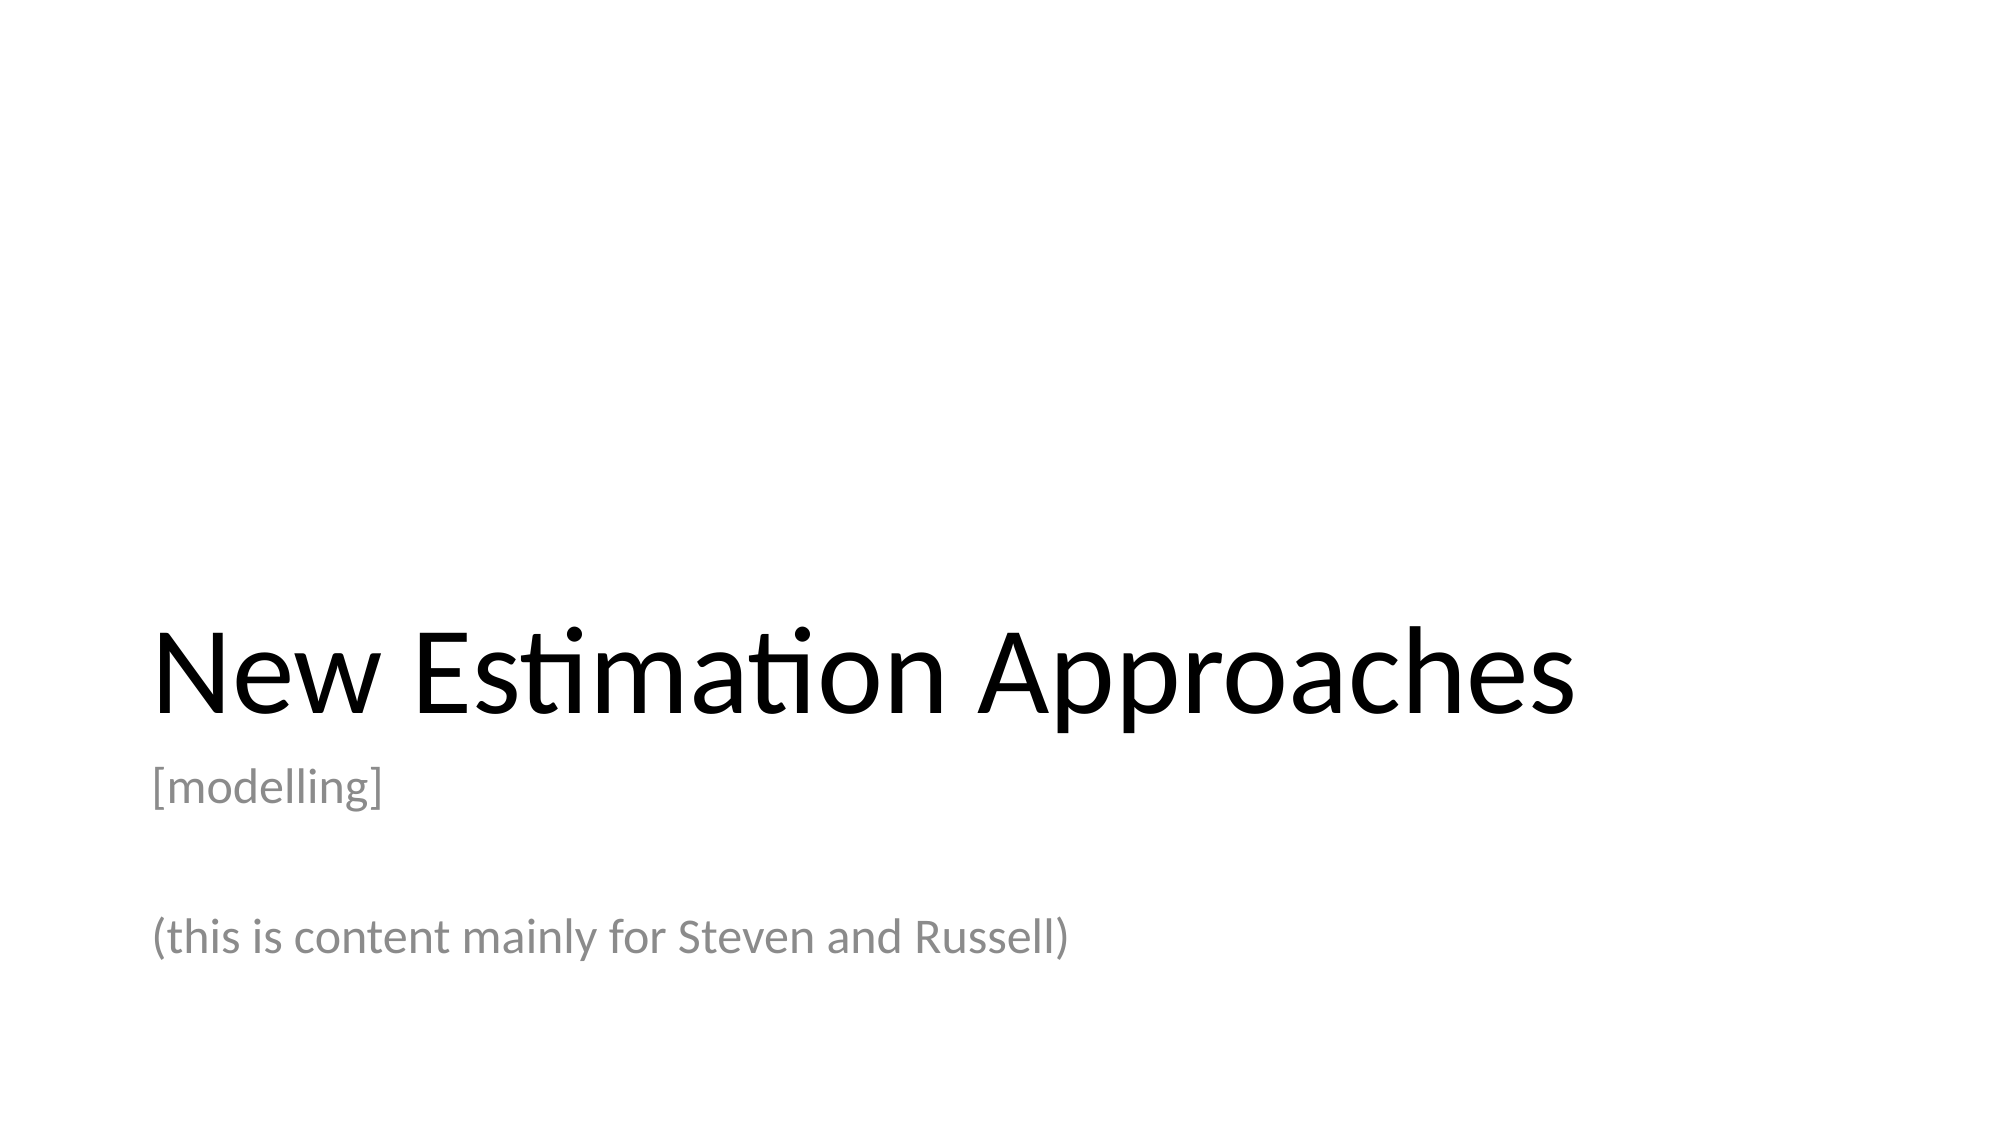

# New Estimation Approaches
[modelling]

(this is content mainly for Steven and Russell)